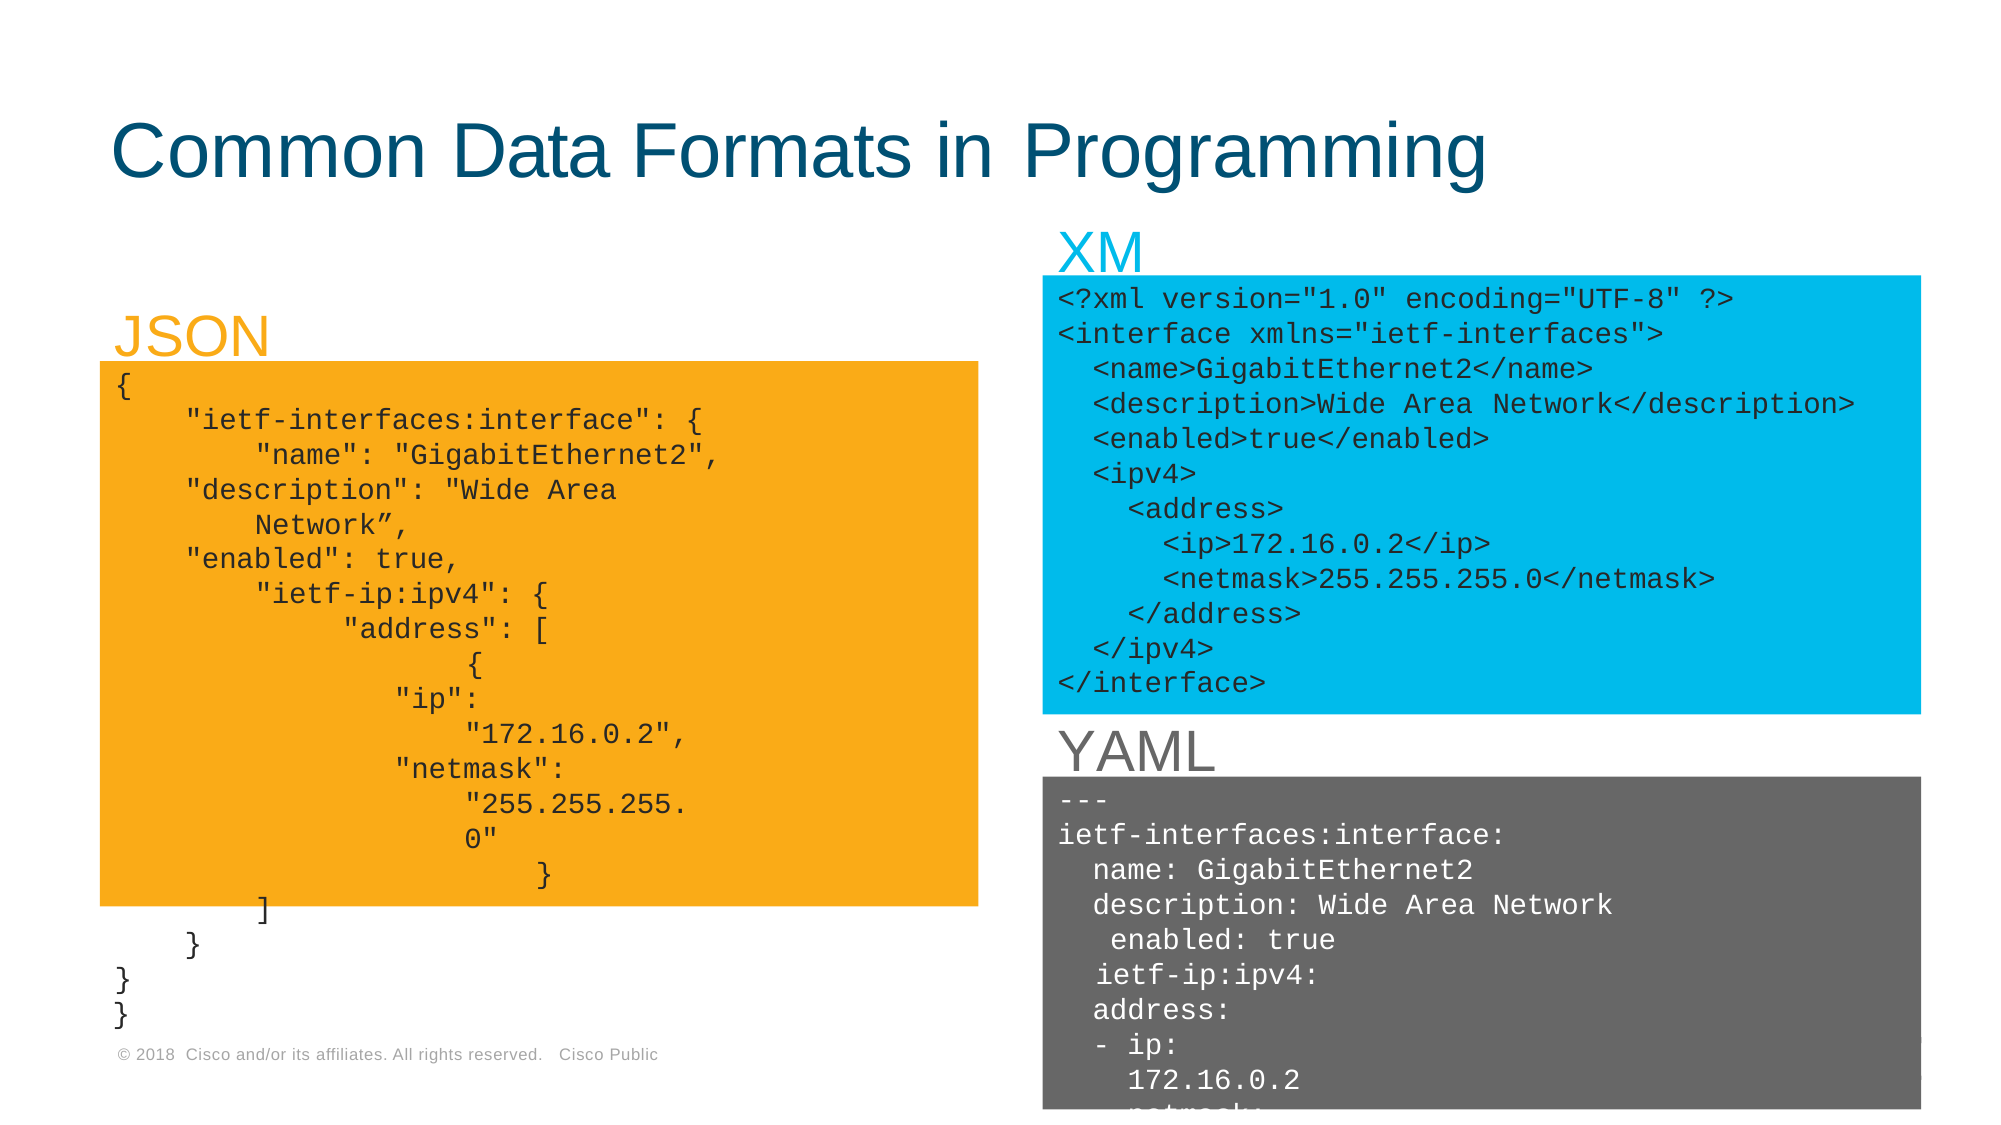

# Common Data Formats in Programming
XML

<?xml version="1.0" encoding="UTF-8" ?>
<interface xmlns="ietf-interfaces">
<name>GigabitEthernet2</name>
<description>Wide Area Network</description>
<enabled>true</enabled>
<ipv4>
<address>
<ip>172.16.0.2</ip>
<netmask>255.255.255.0</netmask>
</address>
</ipv4>
</interface>
JSON

{
"ietf-interfaces:interface": {  "name": "GigabitEthernet2",
"description": "Wide Area Network”,
"enabled": true,
"ietf-ip:ipv4": {  "address": [
{
"ip": "172.16.0.2",
"netmask": "255.255.255.0"
}
]
}
}
}
YAML

---
ietf-interfaces:interface:  name: GigabitEthernet2  description: Wide Area Network  enabled: true
ietf-ip:ipv4:
address:
- ip: 172.16.0.2
netmask: 255.255.255.0